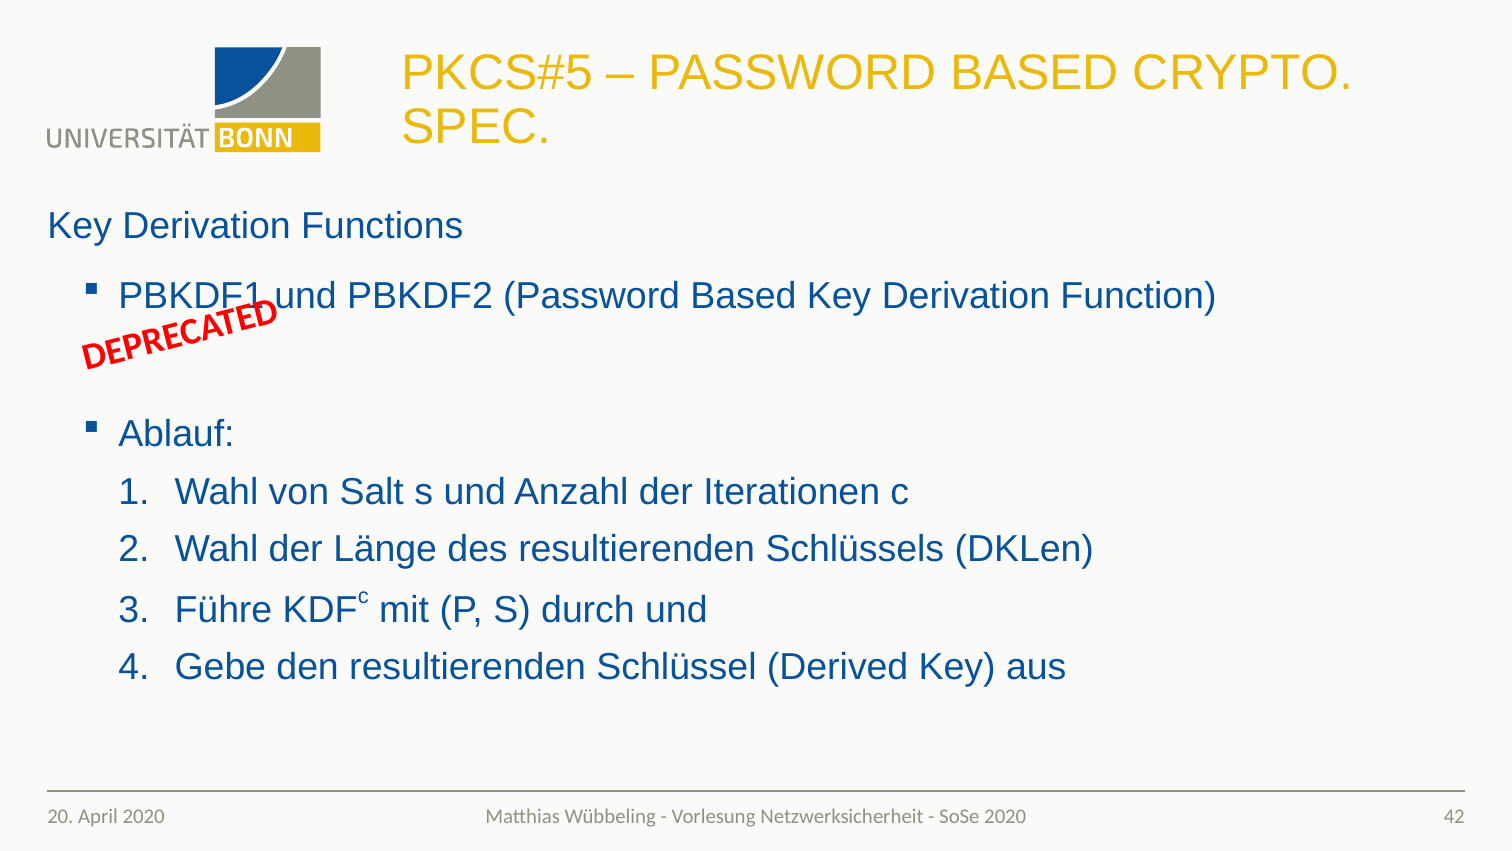

# PKCS#5 – Password based Crypto. Spec.
Key Derivation Functions
PBKDF1 und PBKDF2 (Password Based Key Derivation Function)

Ablauf:
Wahl von Salt s und Anzahl der Iterationen c
Wahl der Länge des resultierenden Schlüssels (DKLen)
Führe KDFc mit (P, S) durch und
Gebe den resultierenden Schlüssel (Derived Key) aus

Deprecated
20. April 2020
42
Matthias Wübbeling - Vorlesung Netzwerksicherheit - SoSe 2020